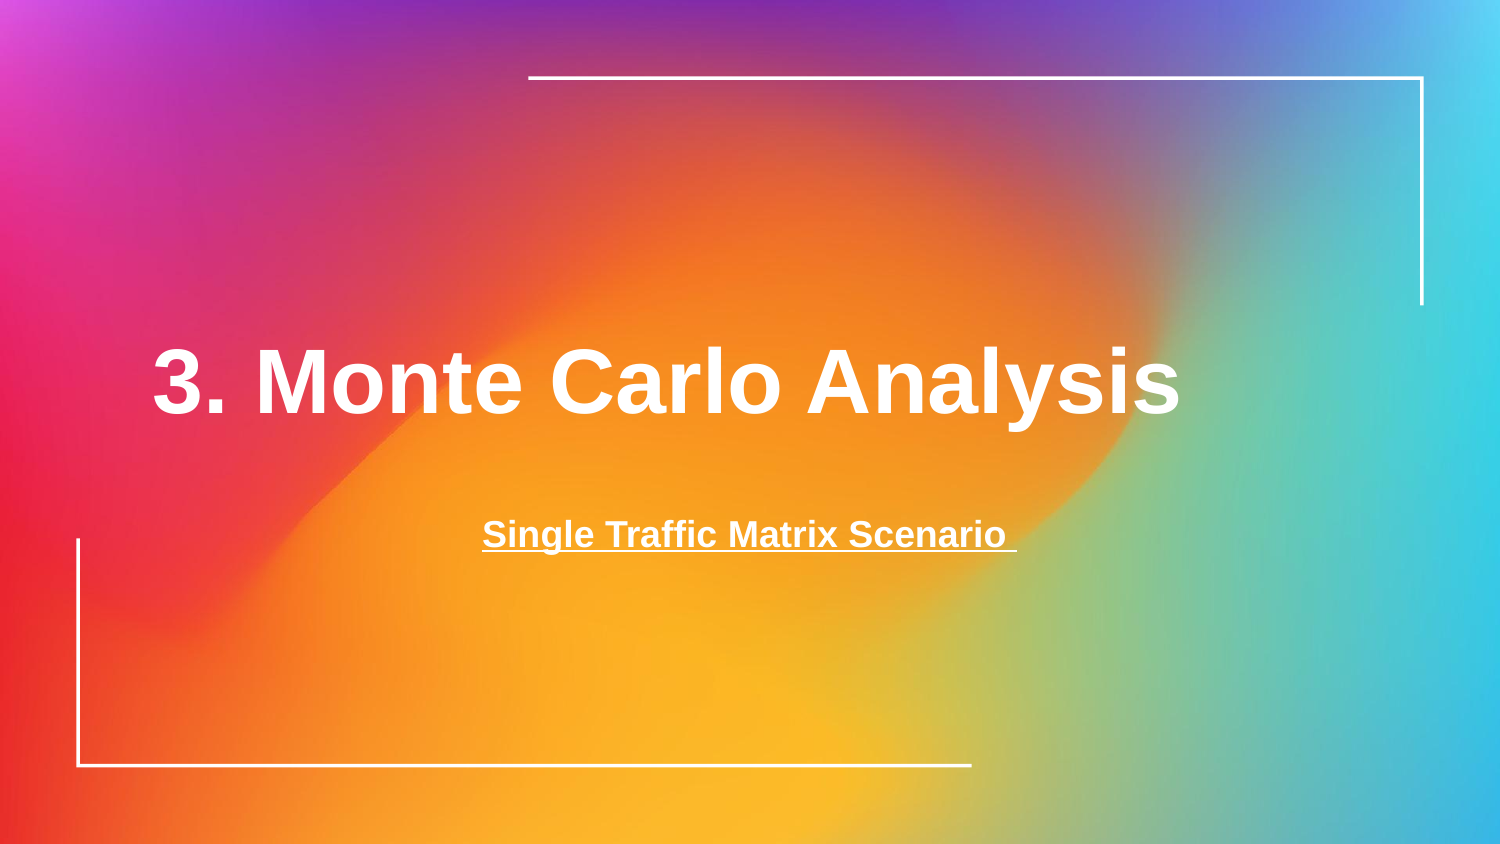

# 3. Monte Carlo Analysis
Single Traffic Matrix Scenario